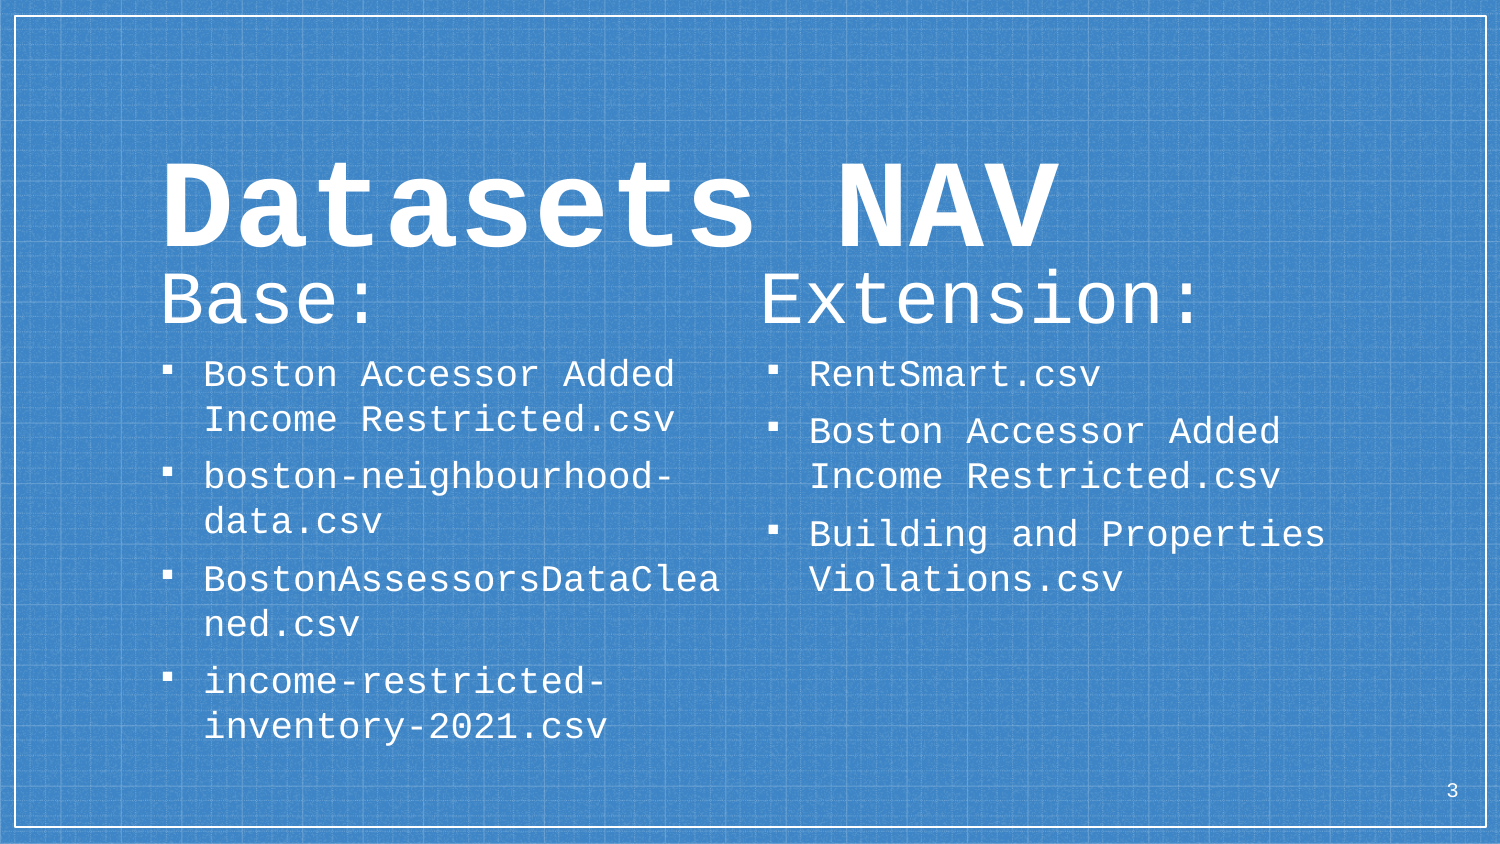

Datasets NAV
Base:			Extension:
Boston Accessor Added Income Restricted.csv
boston-neighbourhood-data.csv
BostonAssessorsDataCleaned.csv
income-restricted-inventory-2021.csv
RentSmart.csv
Boston Accessor Added Income Restricted.csv
Building and Properties Violations.csv
3